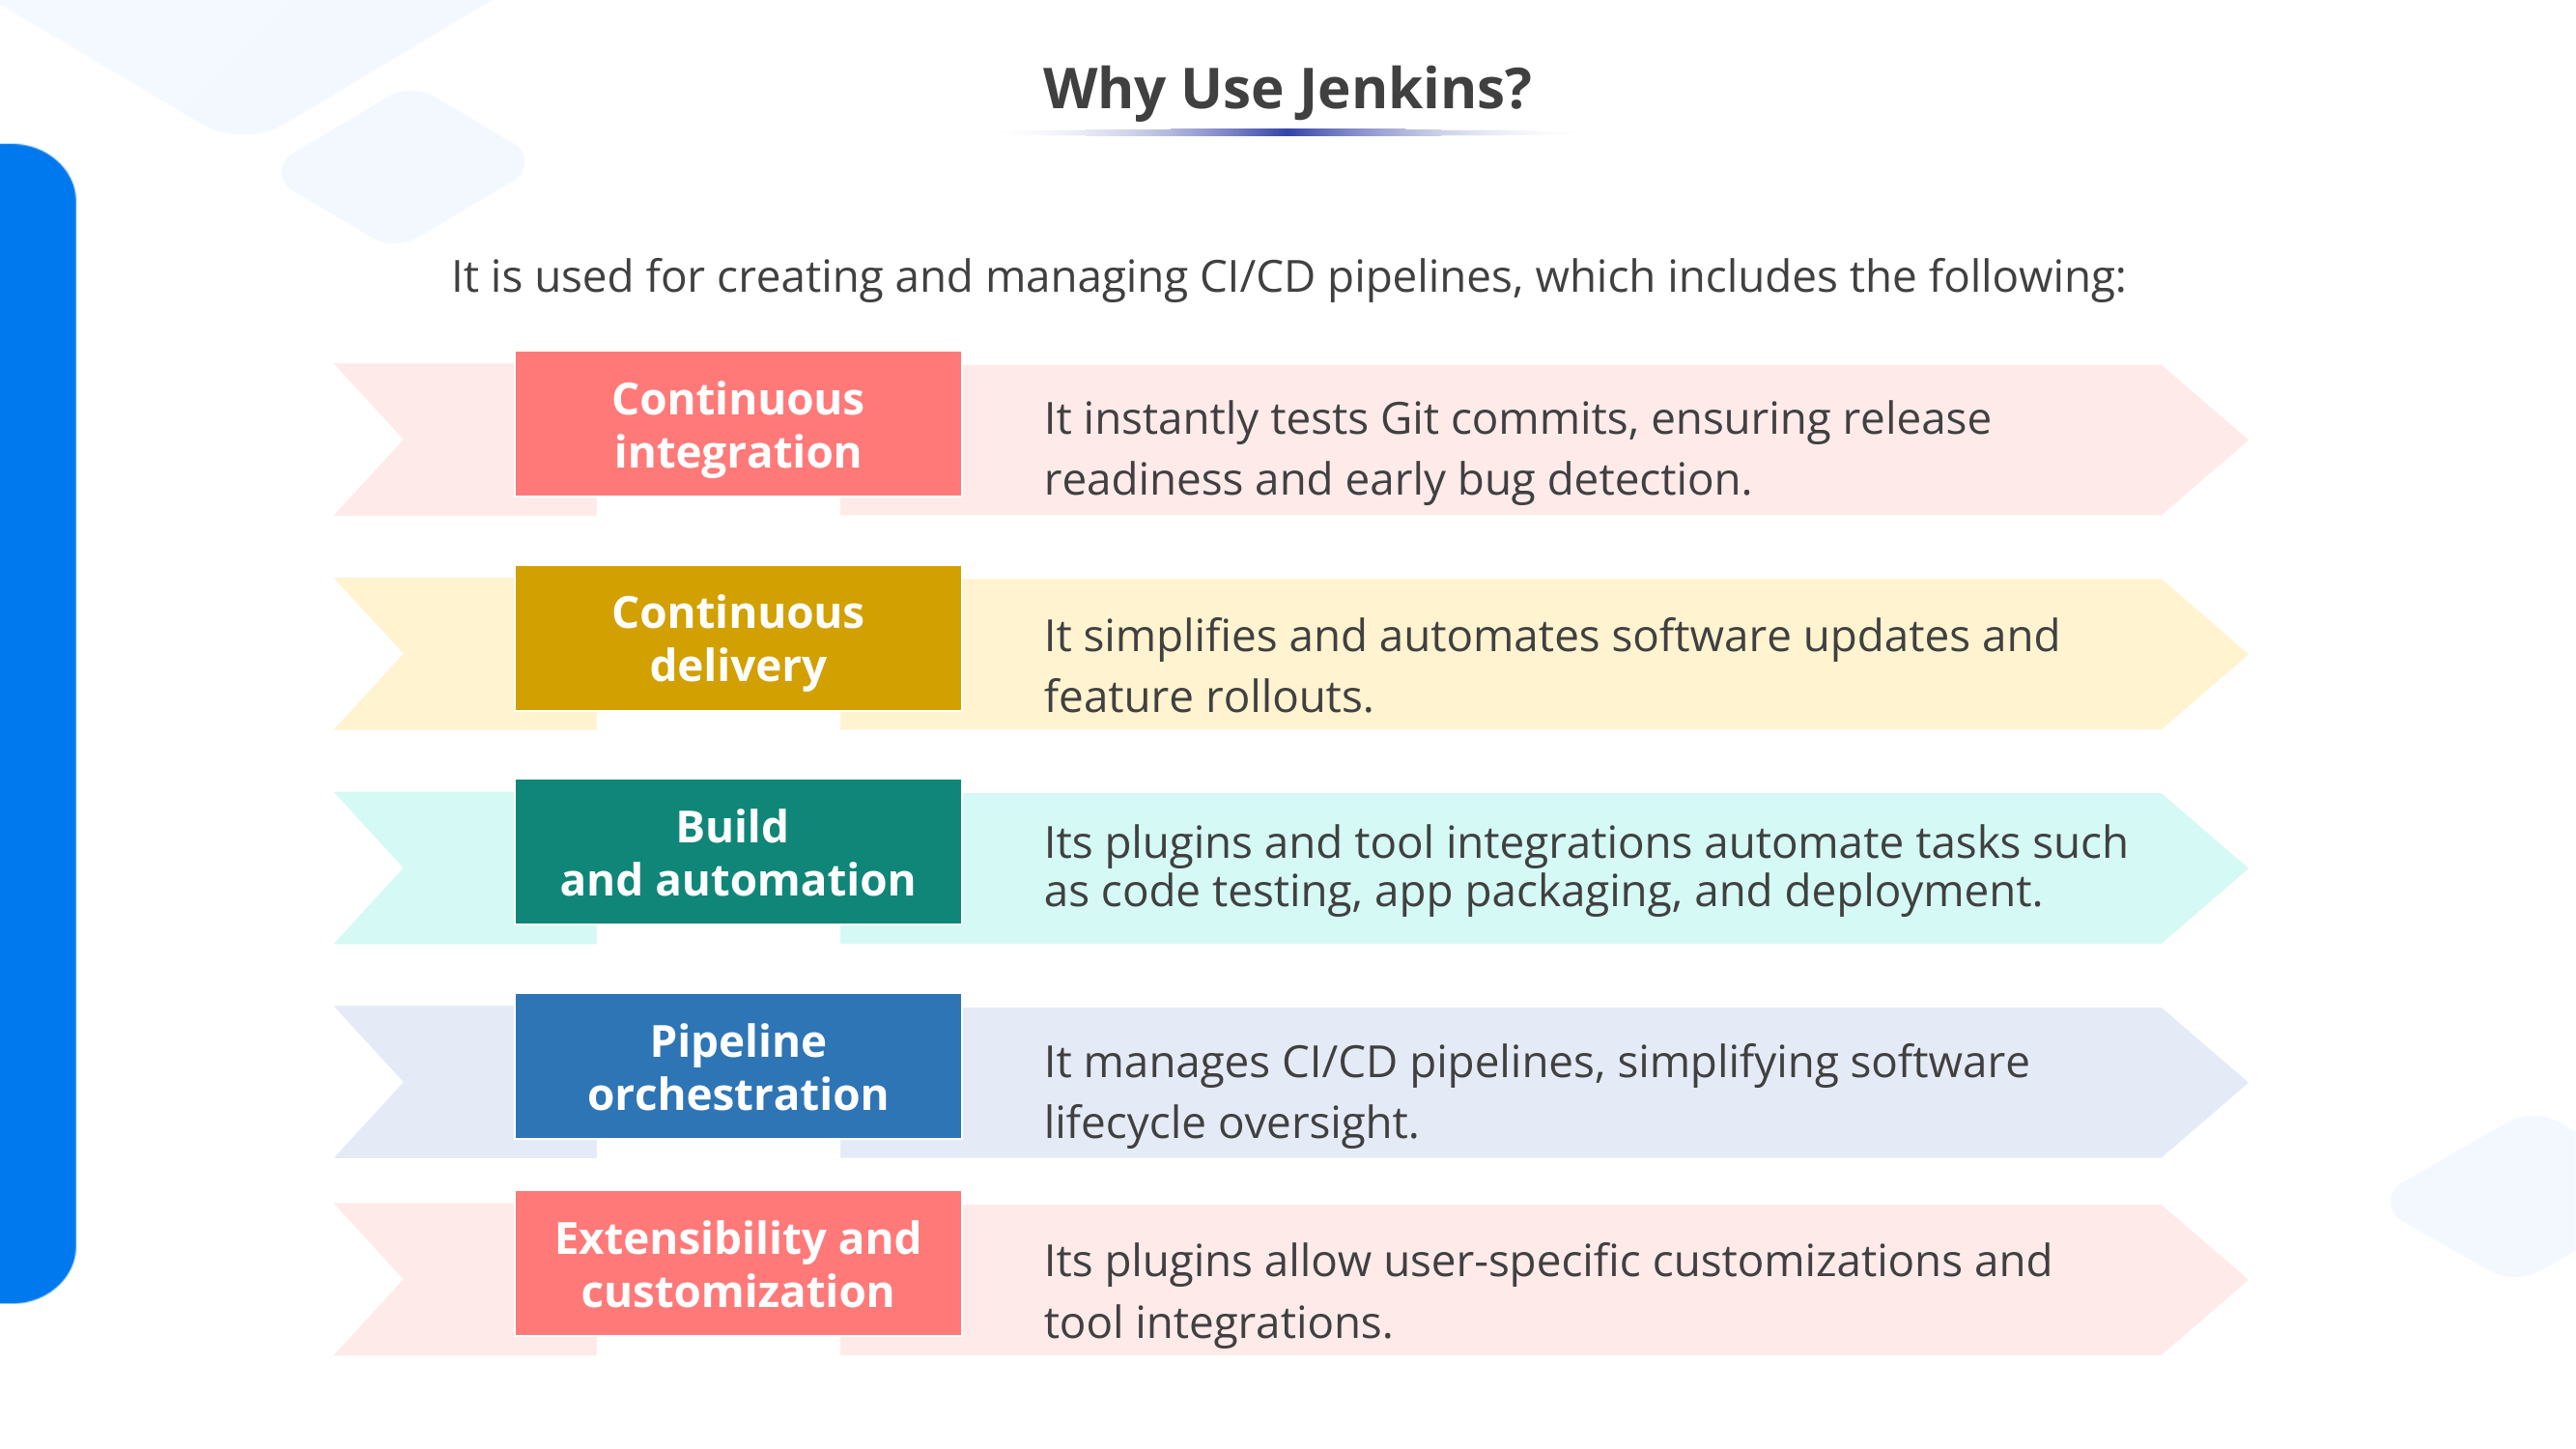

# Why Use Jenkins?

It is used for creating and managing CI/CD pipelines, which includes the following:
Continuous integration

It instantly tests Git commits, ensuring release readiness and early bug detection.
Continuous delivery

It simplifies and automates software updates and feature rollouts.
Build
and automation

Its plugins and tool integrations automate tasks such as code testing, app packaging, and deployment.
Pipeline orchestration

It manages CI/CD pipelines, simplifying software lifecycle oversight.
Extensibility and customization

Its plugins allow user-specific customizations and tool integrations.